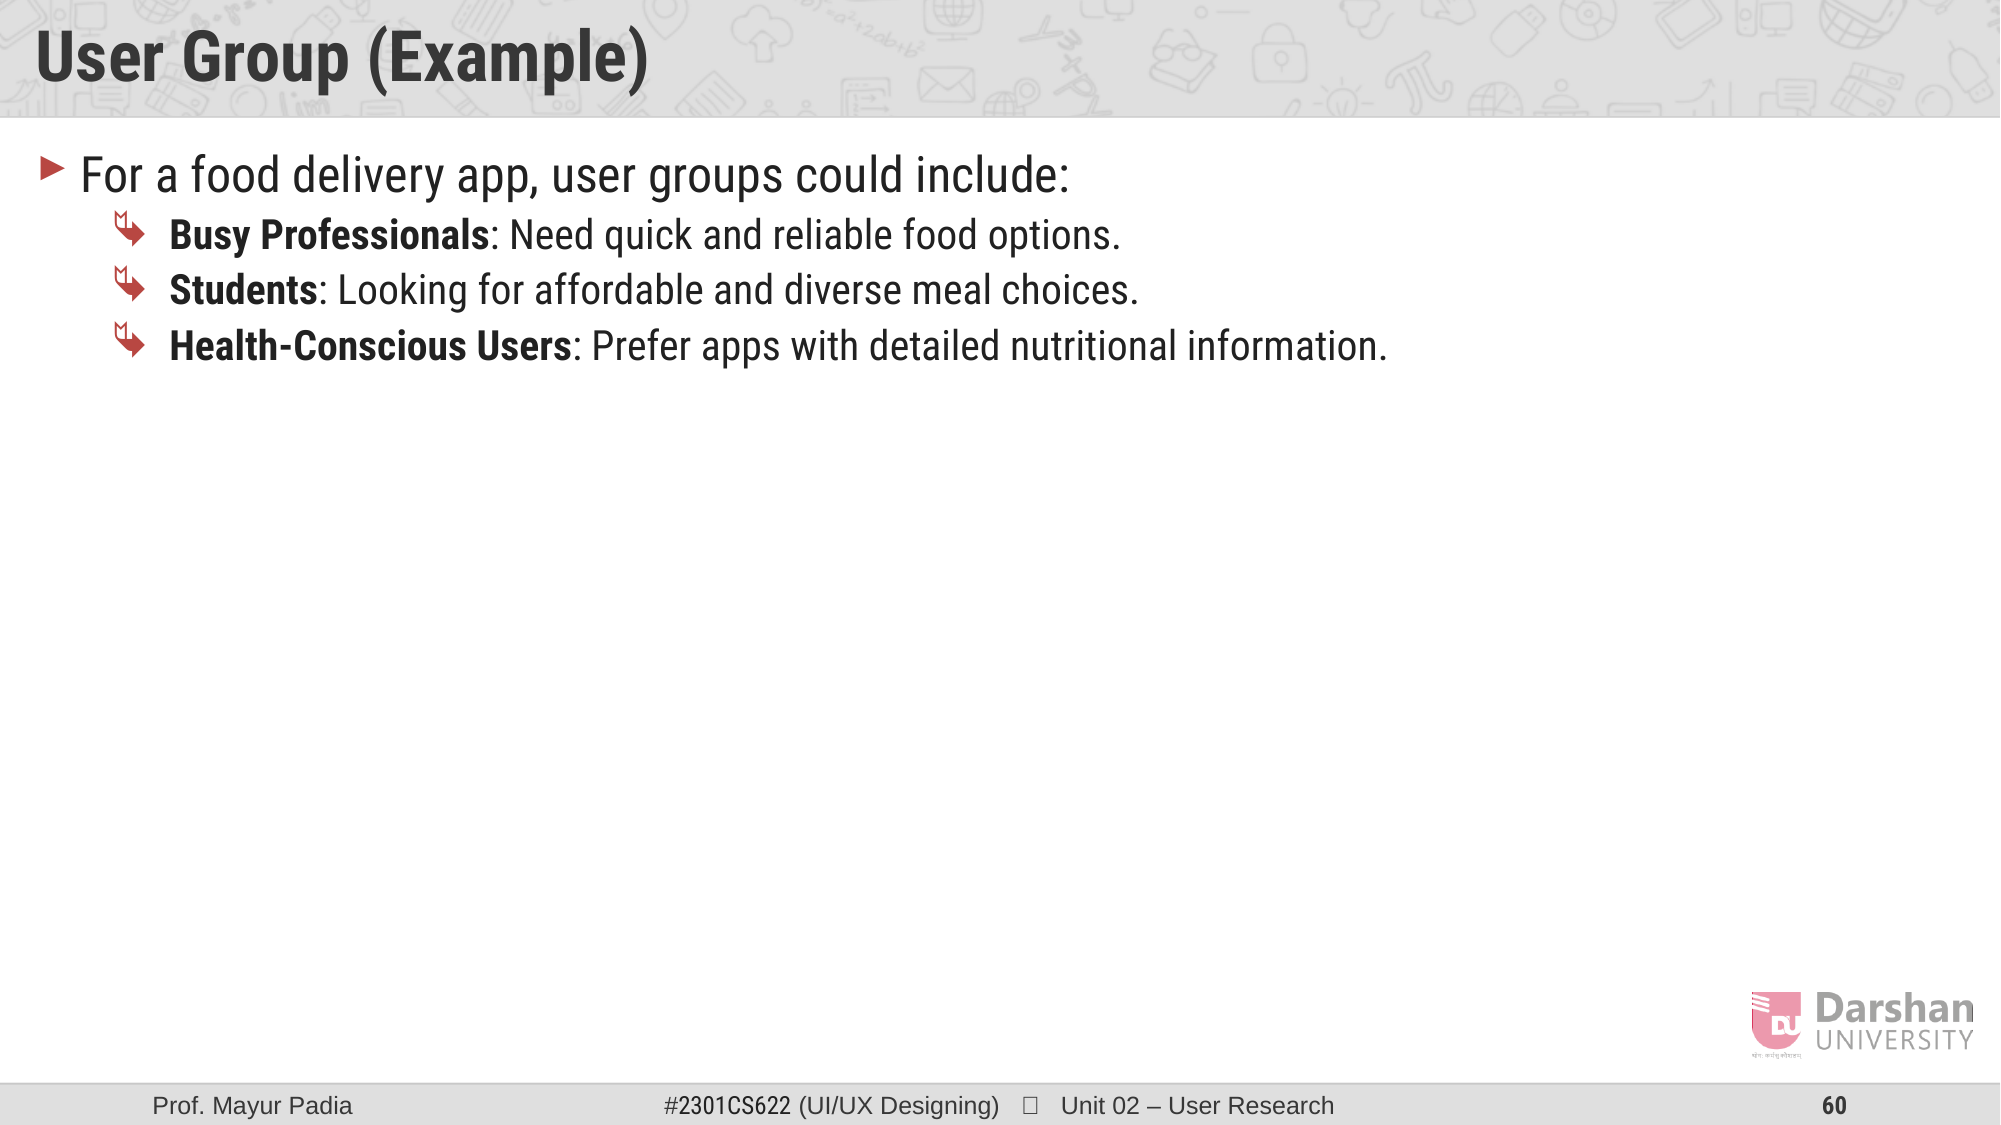

# User Group (Example)
For a food delivery app, user groups could include:
Busy Professionals: Need quick and reliable food options.
Students: Looking for affordable and diverse meal choices.
Health-Conscious Users: Prefer apps with detailed nutritional information.